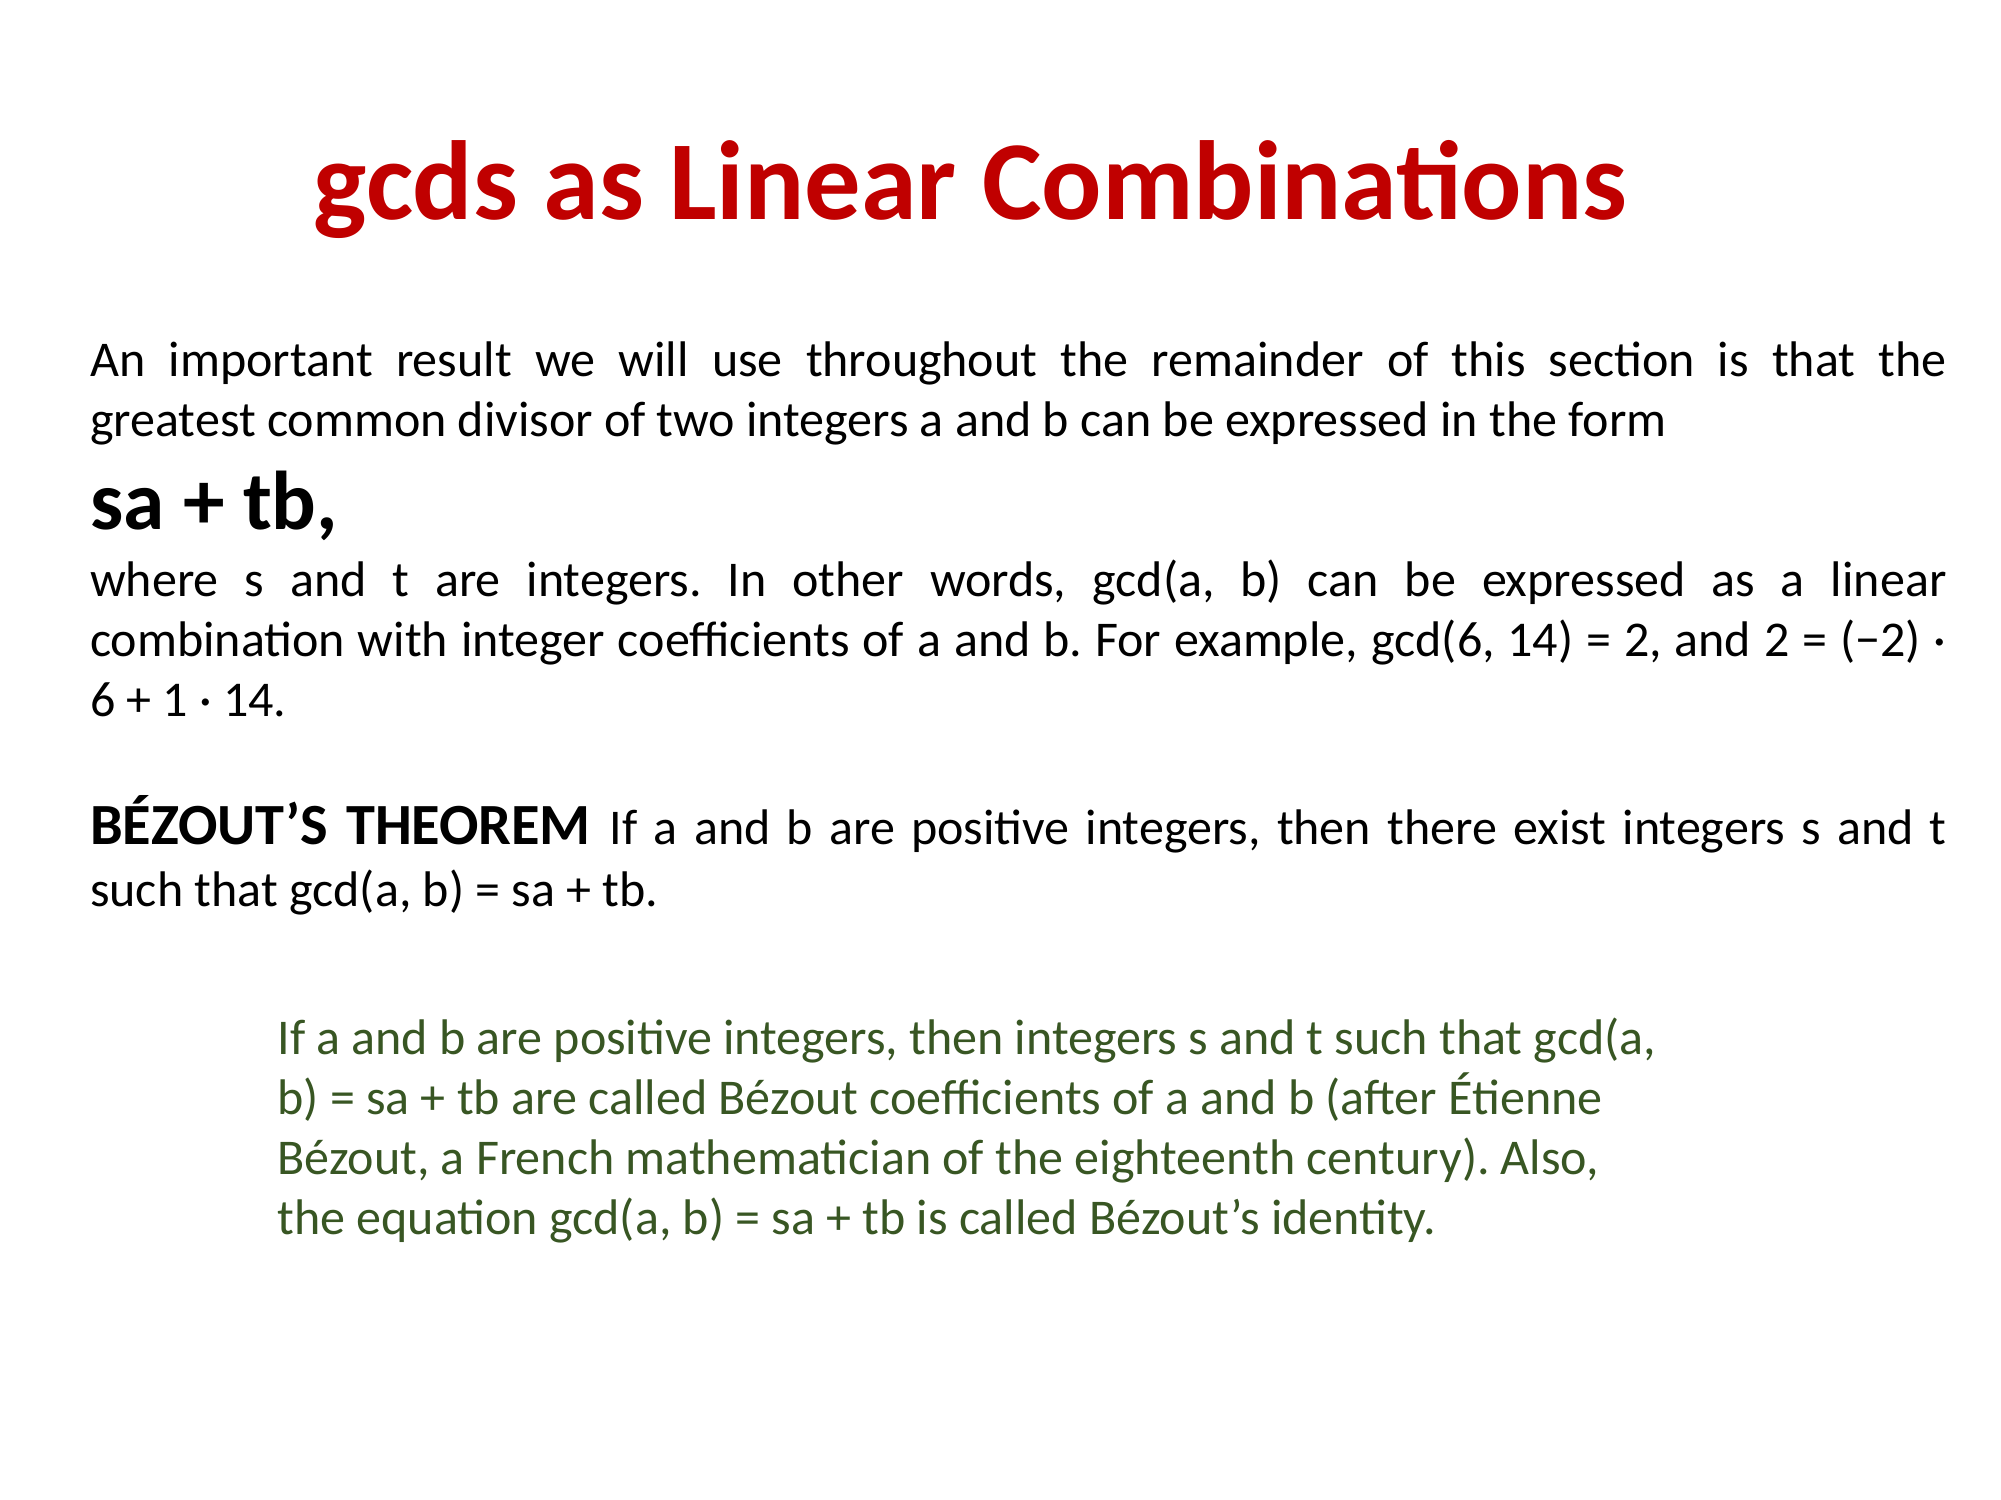

gcds as Linear Combinations
An important result we will use throughout the remainder of this section is that the greatest common divisor of two integers a and b can be expressed in the form
sa + tb,
where s and t are integers. In other words, gcd(a, b) can be expressed as a linear combination with integer coefficients of a and b. For example, gcd(6, 14) = 2, and 2 = (−2) · 6 + 1 · 14.

BÉZOUT’S THEOREM If a and b are positive integers, then there exist integers s and t such that gcd(a, b) = sa + tb.
If a and b are positive integers, then integers s and t such that gcd(a, b) = sa + tb are called Bézout coefficients of a and b (after Étienne Bézout, a French mathematician of the eighteenth century). Also, the equation gcd(a, b) = sa + tb is called Bézout’s identity.